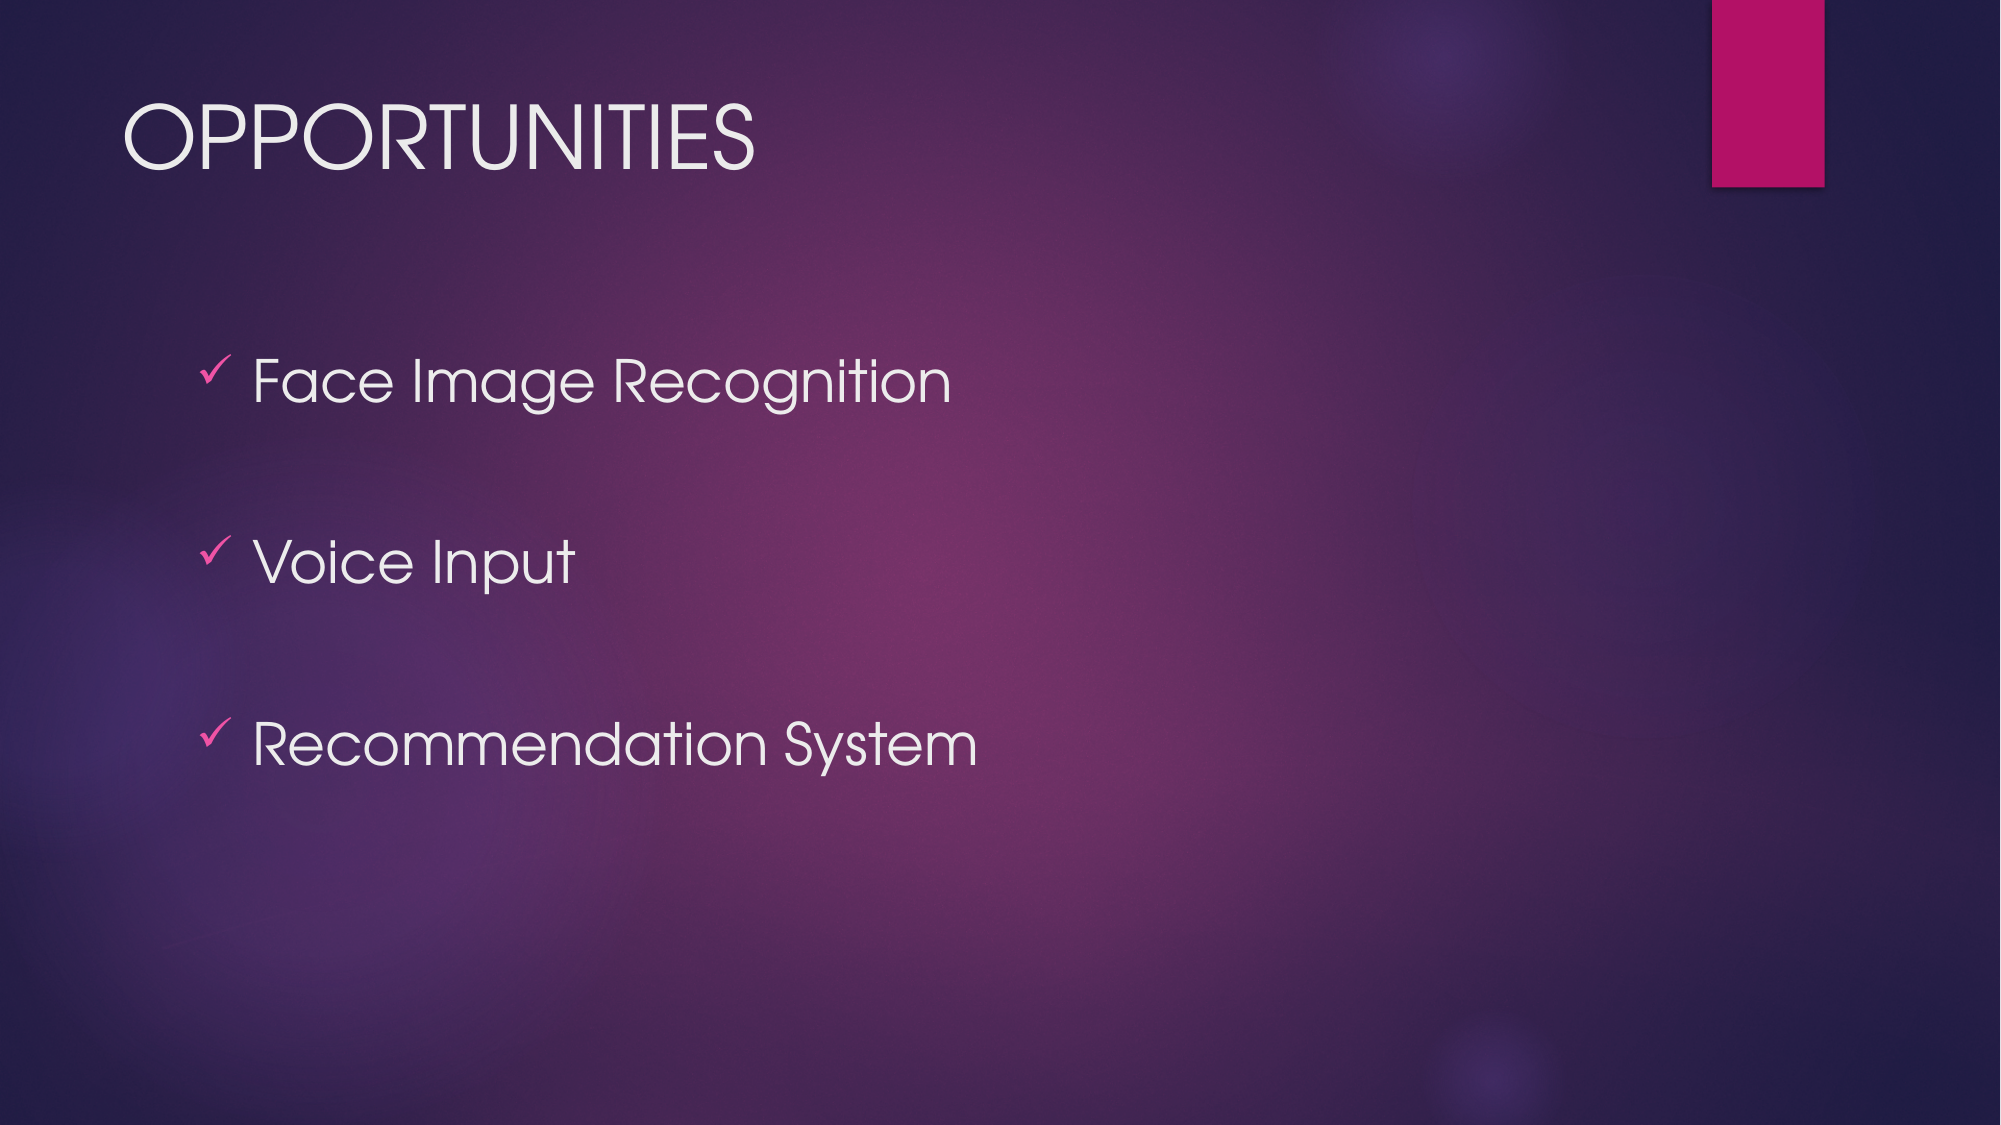

# OPPORTUNITIES
Face Image Recognition

Voice Input

Recommendation System